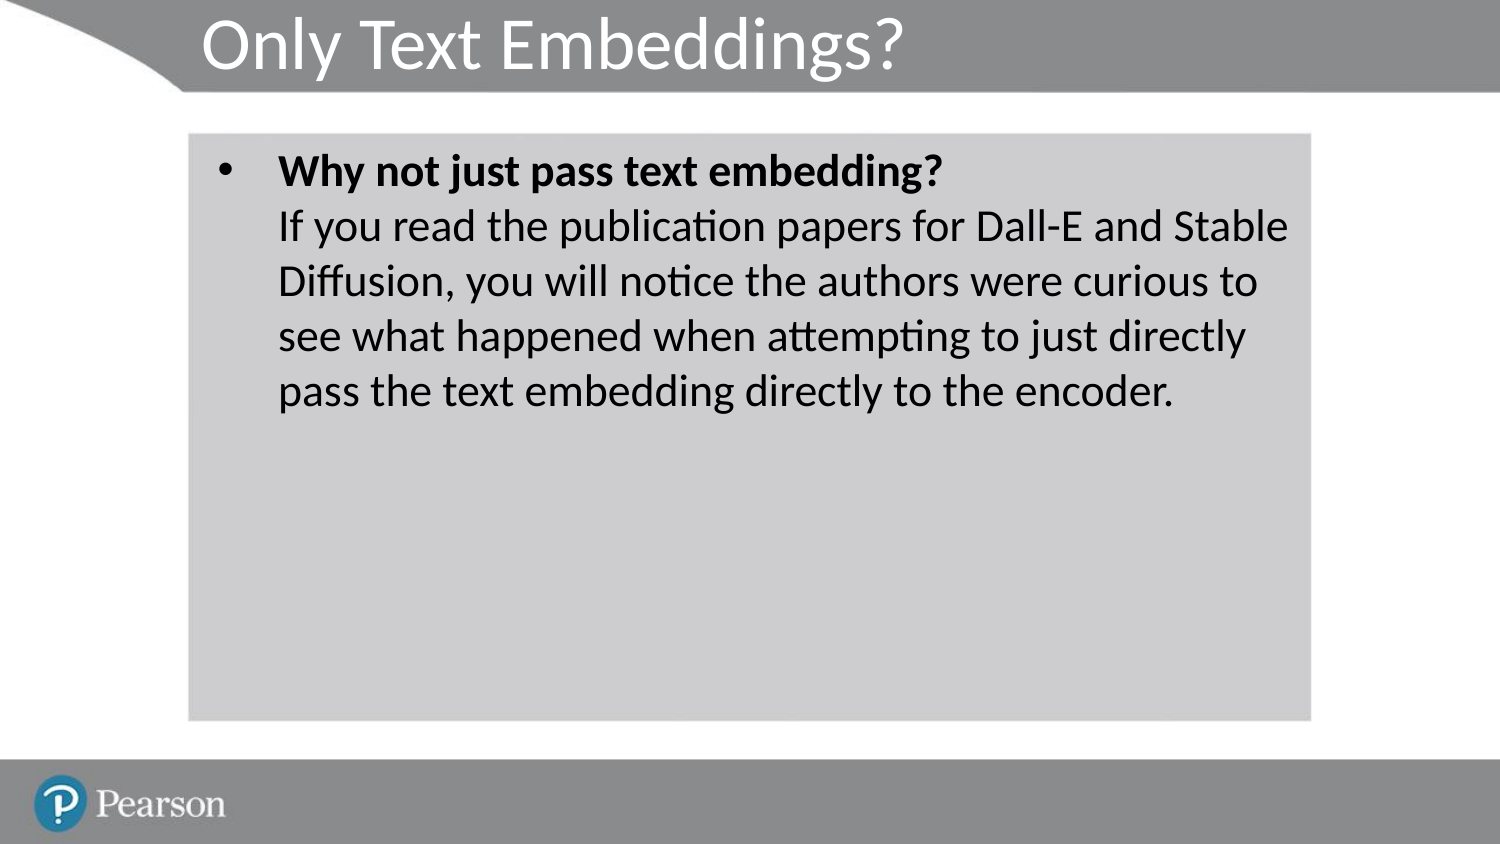

# Only Text Embeddings?
Why not just pass text embedding?
If you read the publication papers for Dall-E and Stable Diffusion, you will notice the authors were curious to see what happened when attempting to just directly pass the text embedding directly to the encoder.